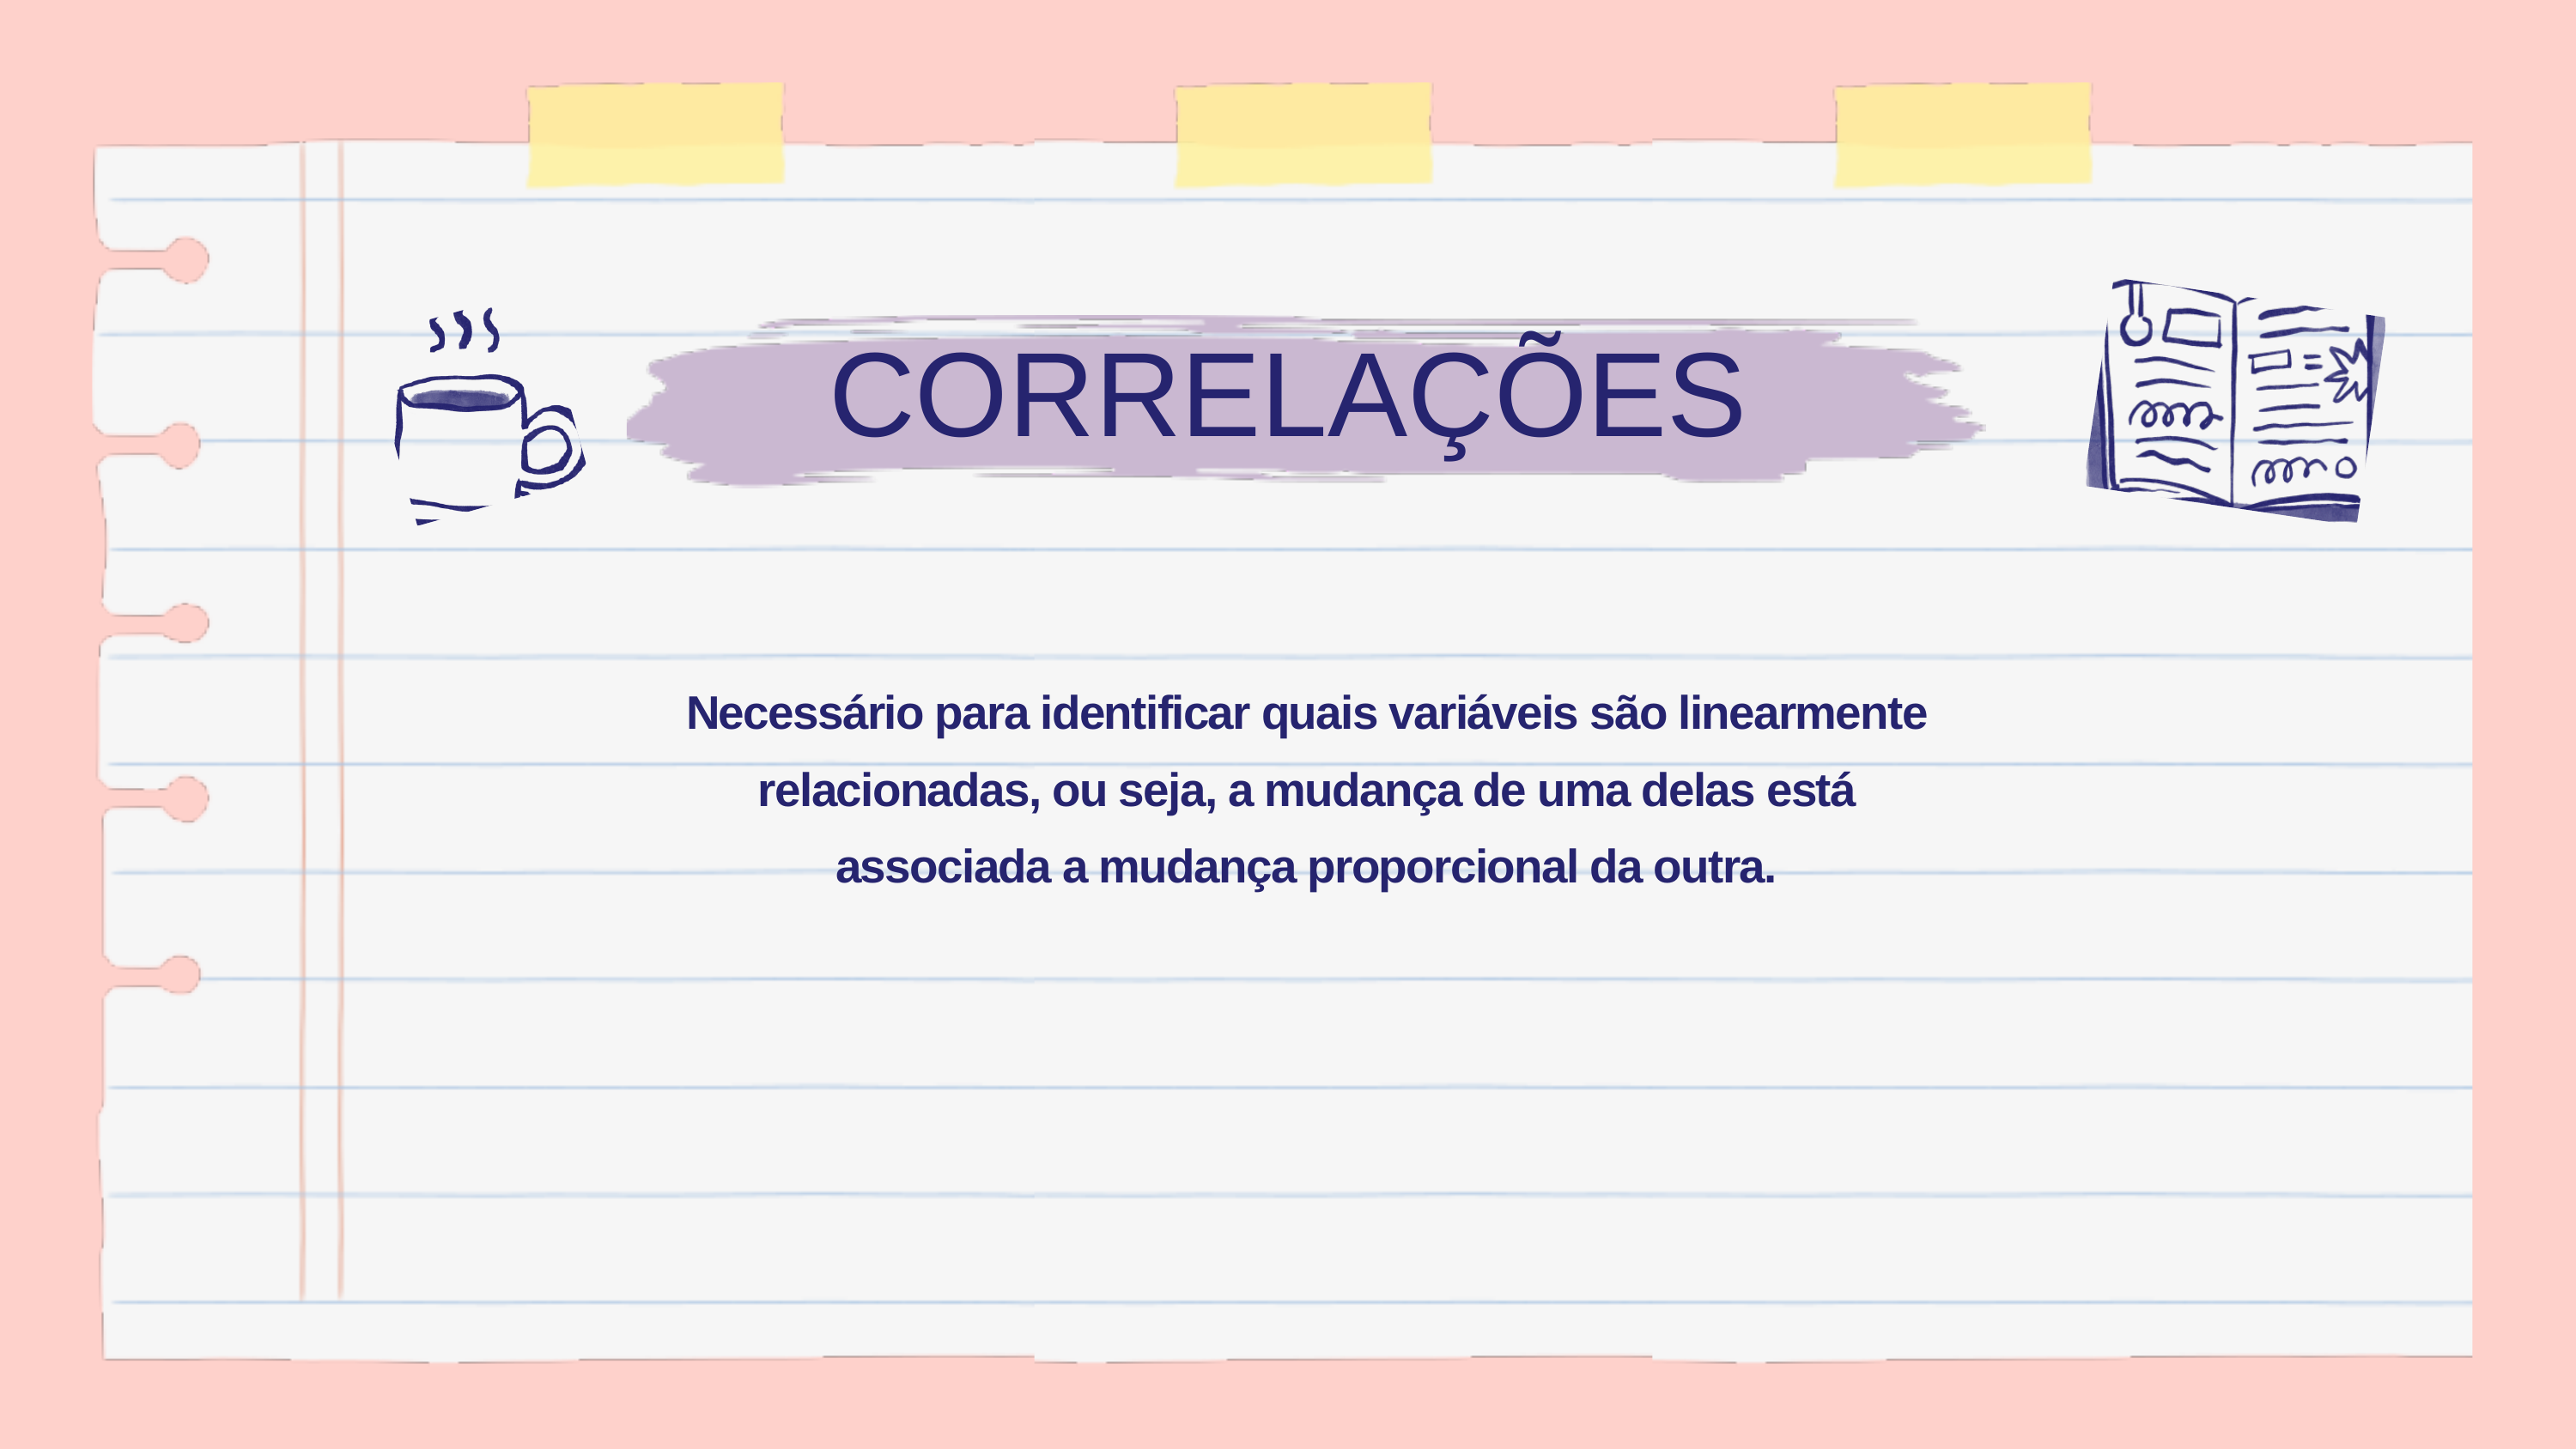

CORRELAÇÕES
Necessário para identificar quais variáveis são linearmente relacionadas, ou seja, a mudança de uma delas está associada a mudança proporcional da outra.